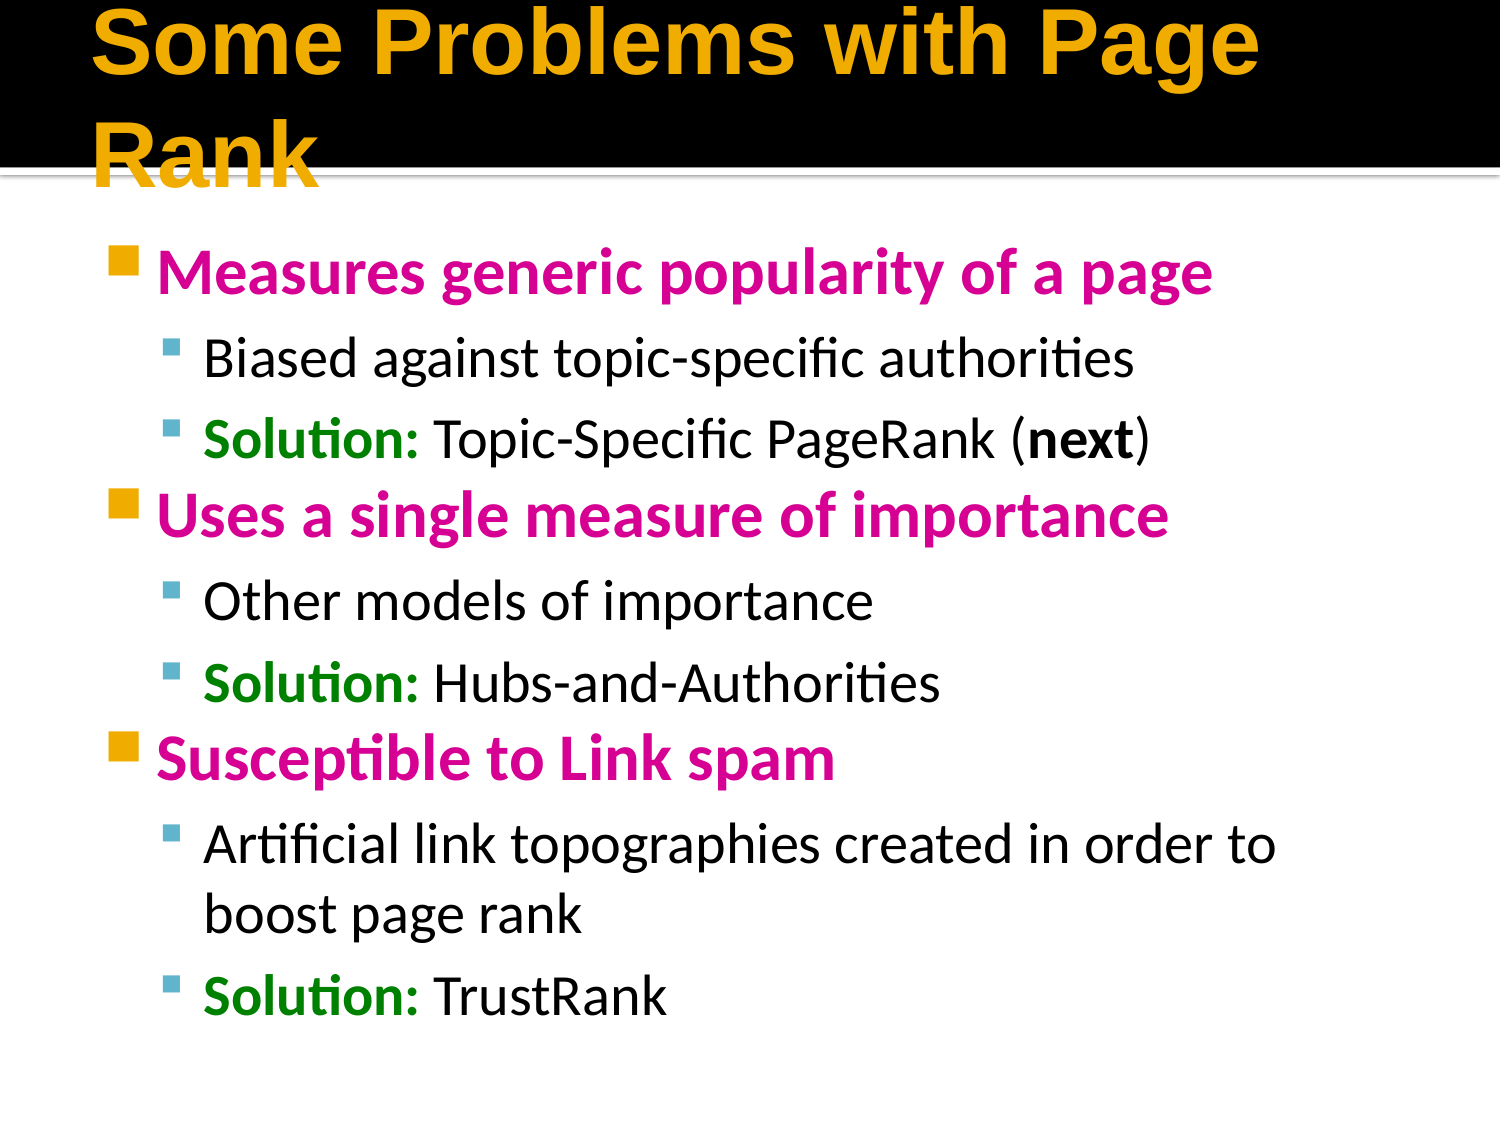

# Some Problems with Page Rank
Measures generic popularity of a page
Biased against topic-specific authorities
Solution: Topic-Specific PageRank (next)
Uses a single measure of importance
Other models of importance
Solution: Hubs-and-Authorities
Susceptible to Link spam
Artificial link topographies created in order to boost page rank
Solution: TrustRank